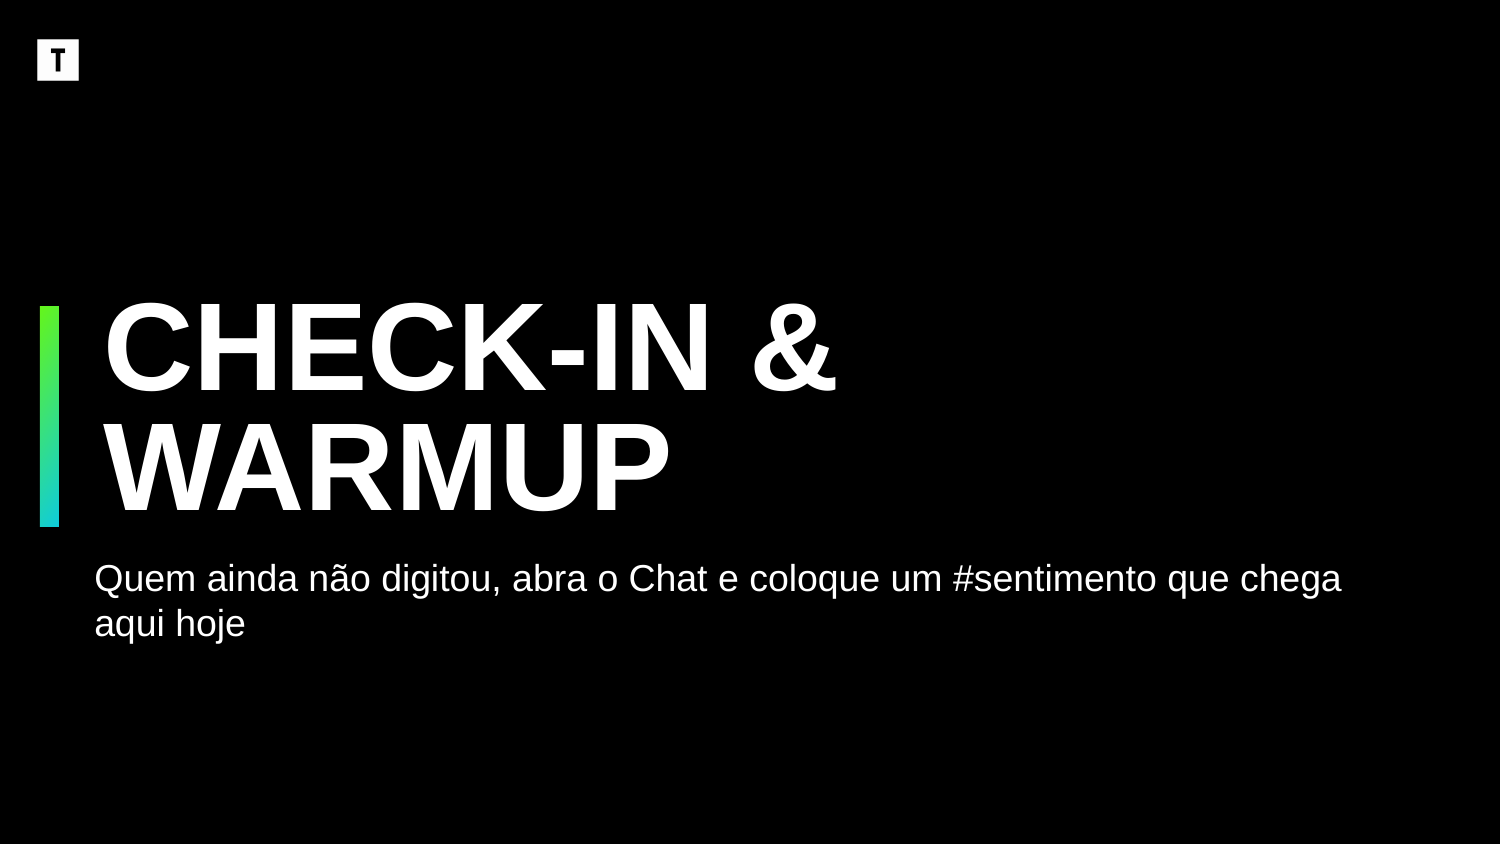

# CHECK-IN & WARMUP
Quem ainda não digitou, abra o Chat e coloque um #sentimento que chega aqui hoje